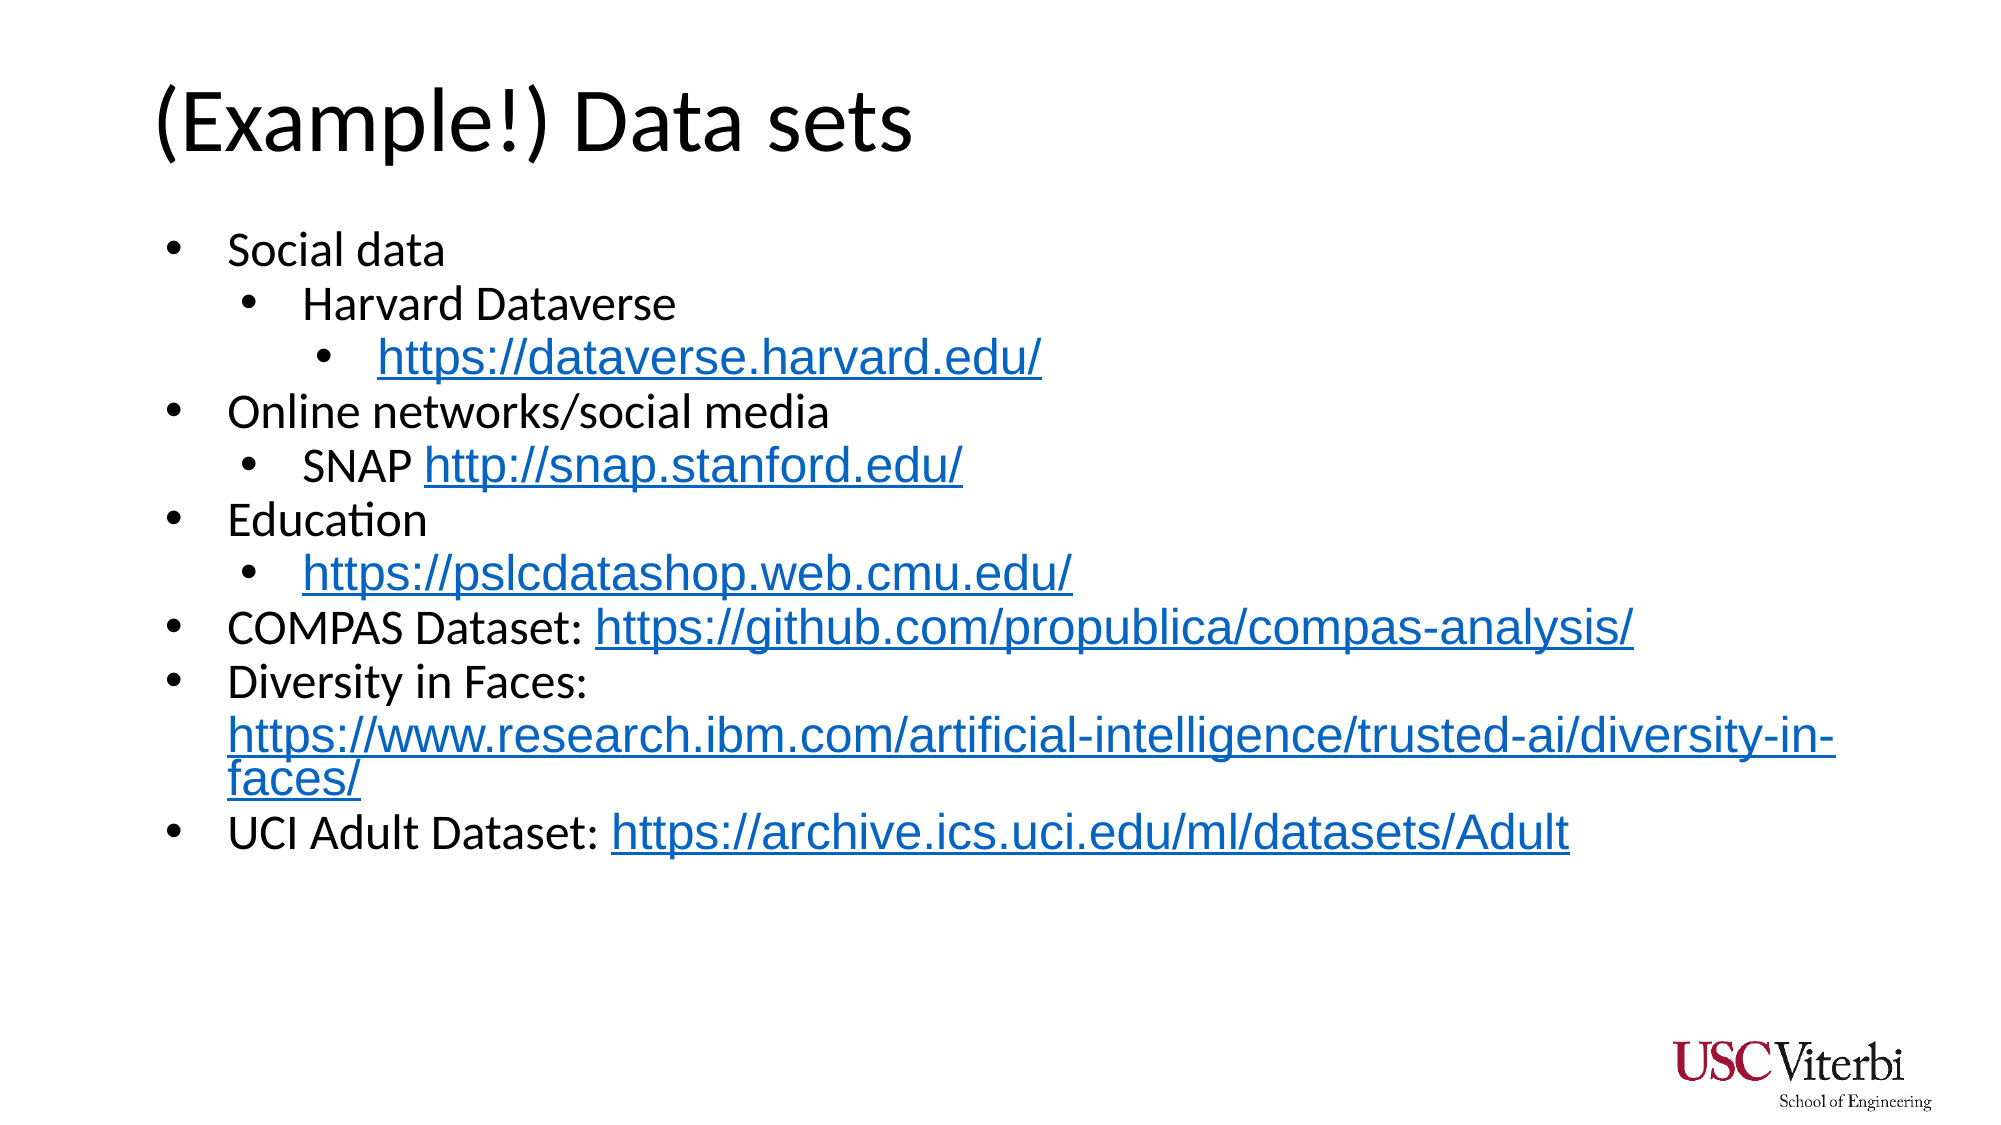

# (Example!) Data sets
Social data
Harvard Dataverse
https://dataverse.harvard.edu/
Online networks/social media
SNAP http://snap.stanford.edu/
Education
https://pslcdatashop.web.cmu.edu/
COMPAS Dataset: https://github.com/propublica/compas-analysis/
Diversity in Faces: https://www.research.ibm.com/artificial-intelligence/trusted-ai/diversity-in-faces/
UCI Adult Dataset: https://archive.ics.uci.edu/ml/datasets/Adult